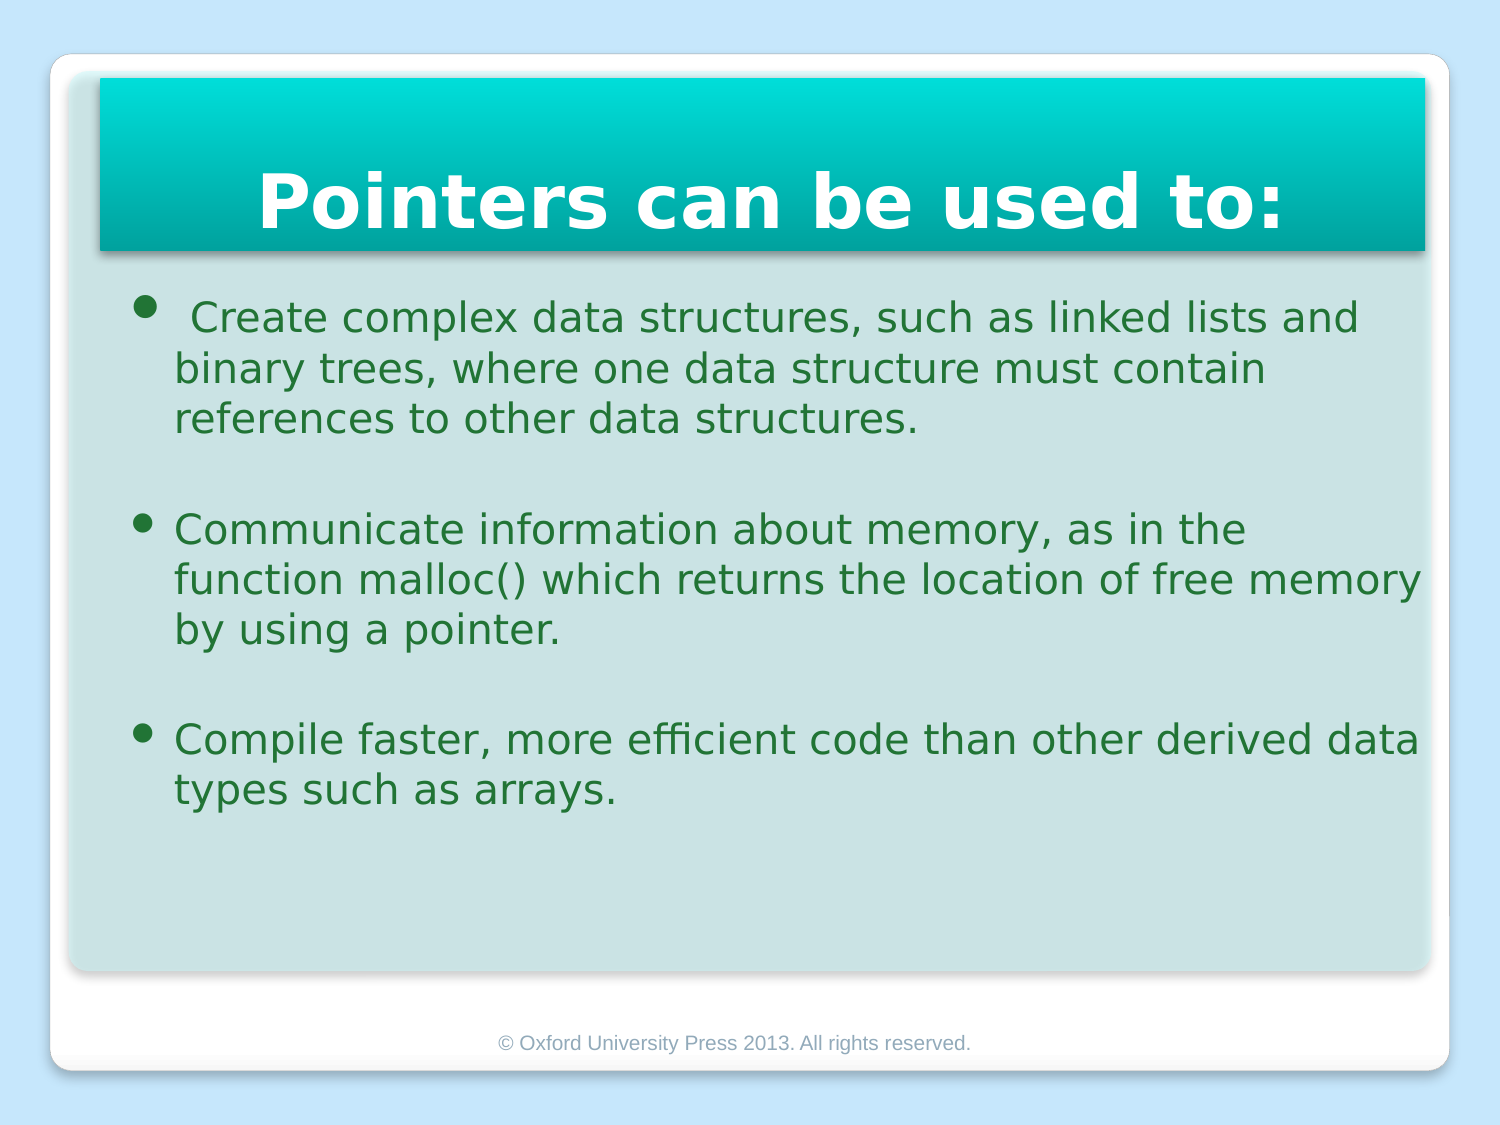

# Pointers can be used to:
 Create complex data structures, such as linked lists and binary trees, where one data structure must contain references to other data structures.

Communicate information about memory, as in the function malloc() which returns the location of free memory by using a pointer.

Compile faster, more efficient code than other derived data types such as arrays.

© Oxford University Press 2013. All rights reserved.